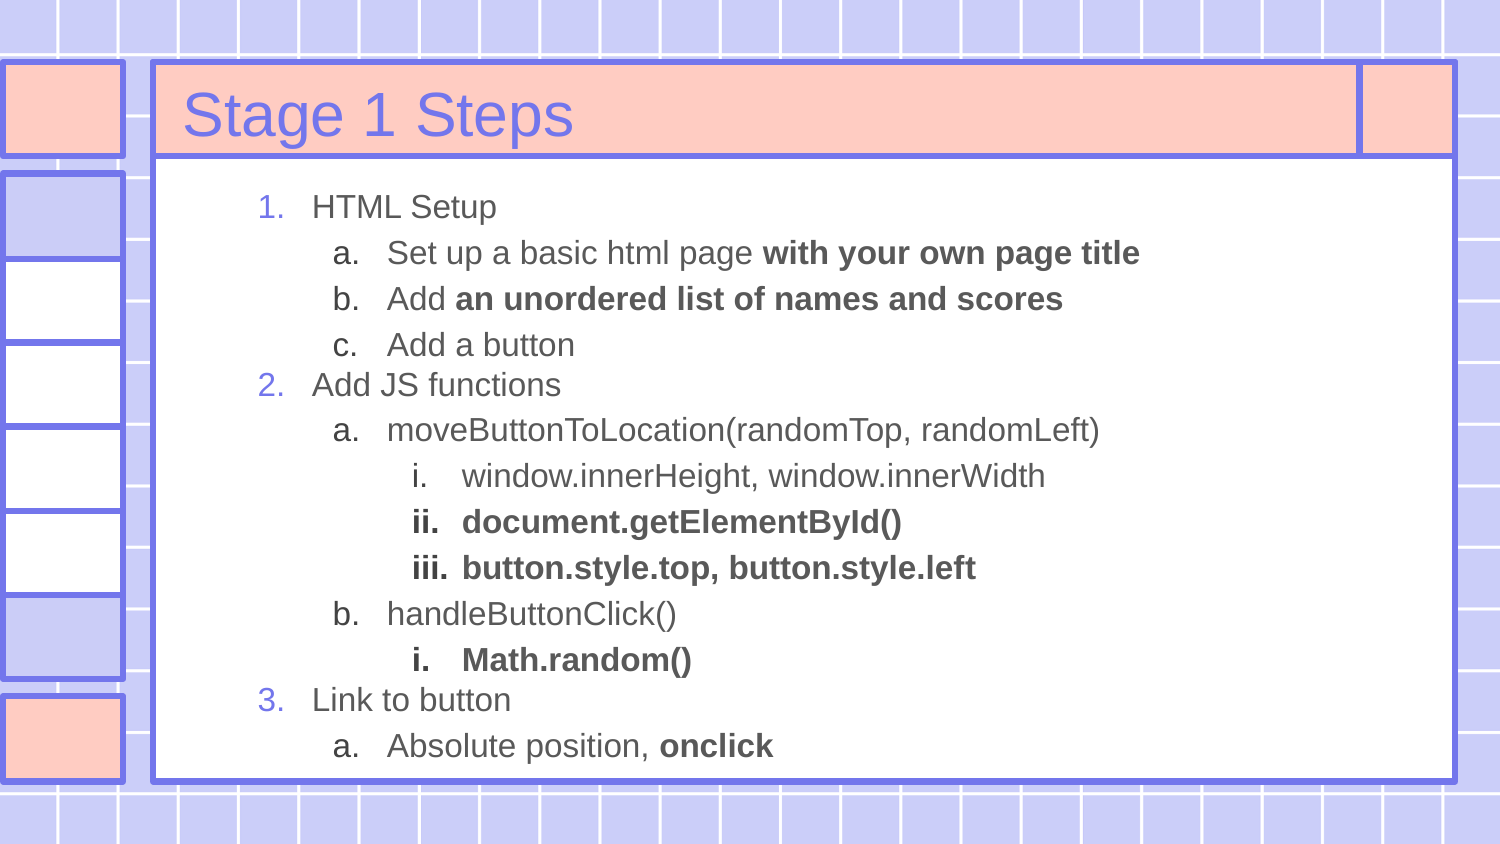

# Stage 1 Steps
HTML Setup
Set up a basic html page with your own page title
Add an unordered list of names and scores
Add a button
Add JS functions
moveButtonToLocation(randomTop, randomLeft)
window.innerHeight, window.innerWidth
document.getElementById()
button.style.top, button.style.left
handleButtonClick()
Math.random()
Link to button
Absolute position, onclick